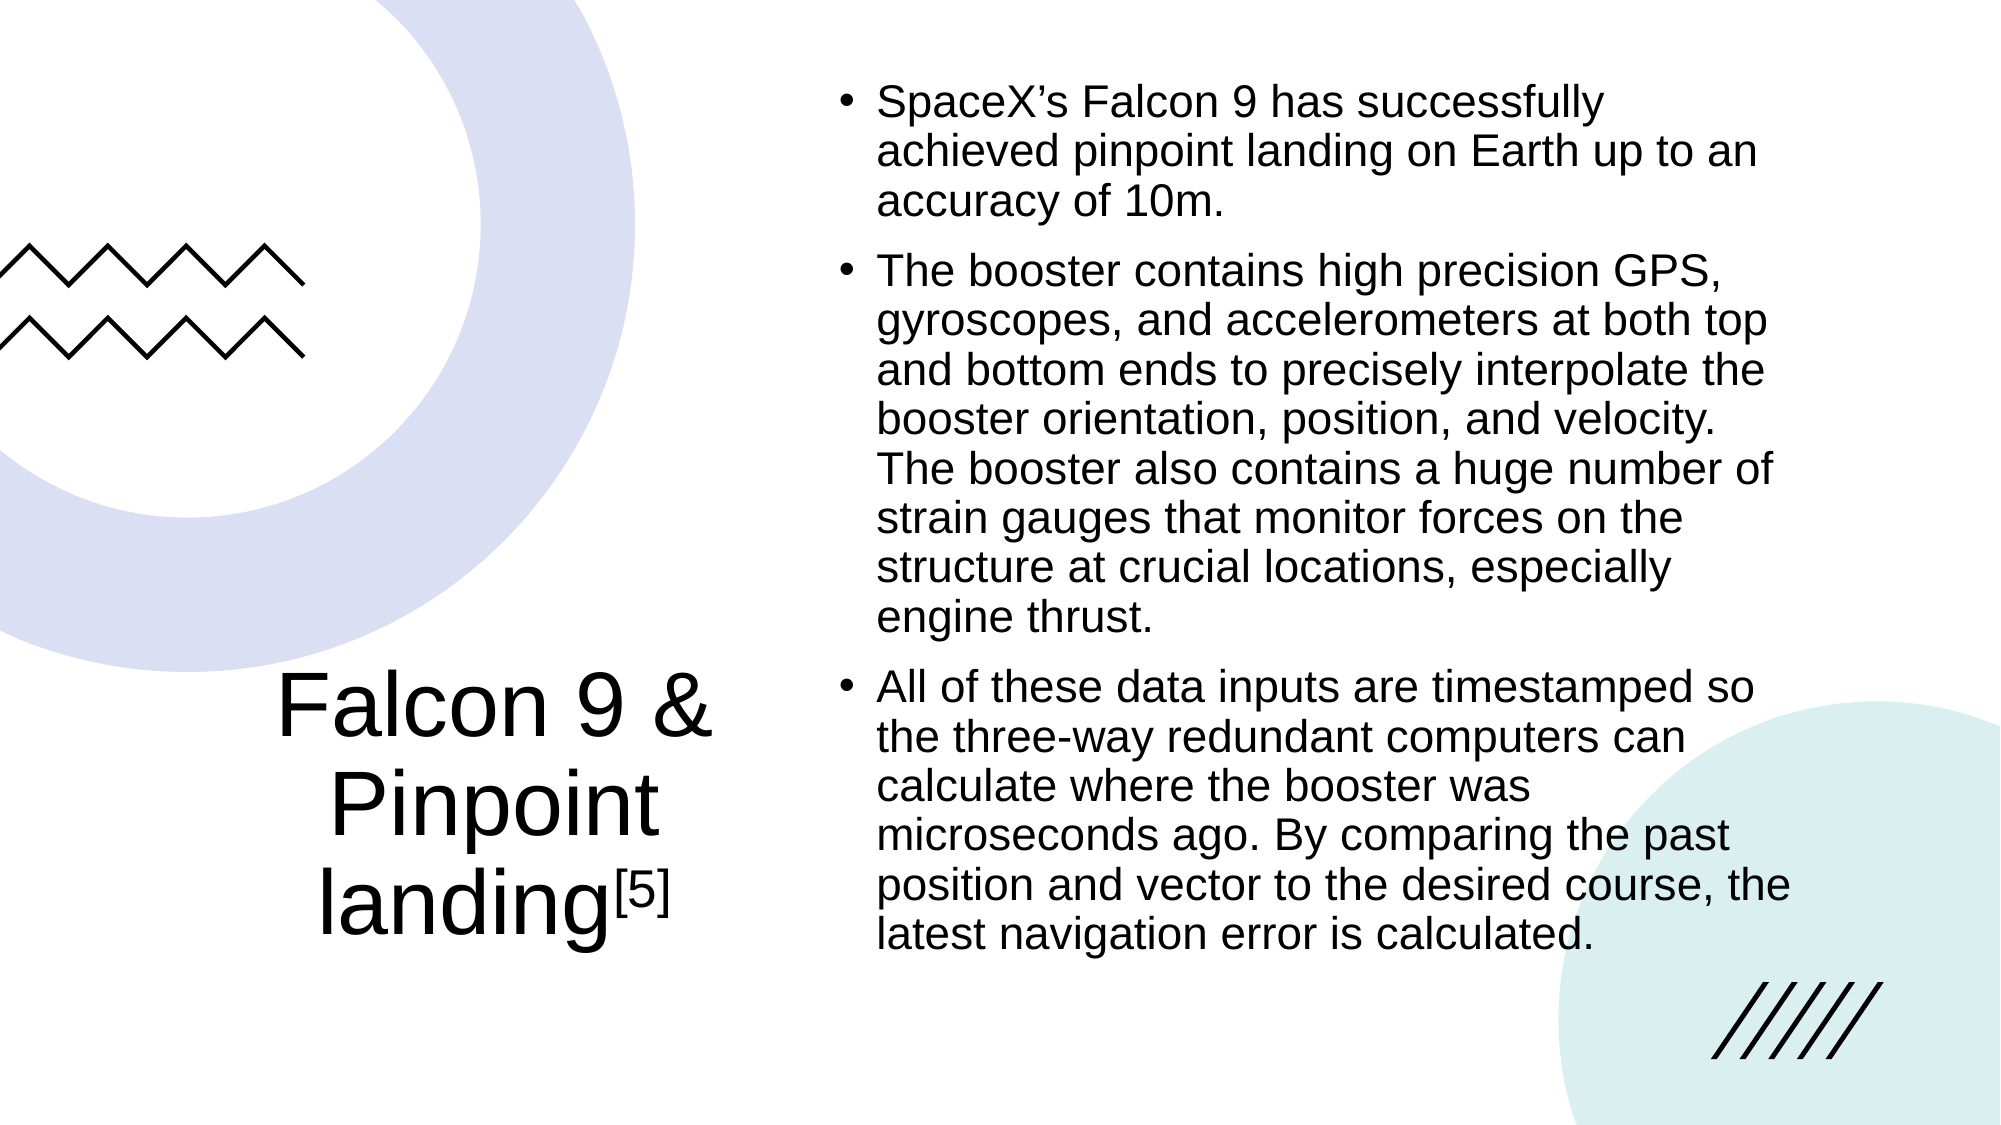

SpaceX’s Falcon 9 has successfully achieved pinpoint landing on Earth up to an accuracy of 10m.
The booster contains high precision GPS, gyroscopes, and accelerometers at both top and bottom ends to precisely interpolate the booster orientation, position, and velocity. The booster also contains a huge number of strain gauges that monitor forces on the structure at crucial locations, especially engine thrust.
All of these data inputs are timestamped so the three-way redundant computers can calculate where the booster was microseconds ago. By comparing the past position and vector to the desired course, the latest navigation error is calculated.

# Falcon 9 & Pinpoint landing[5]